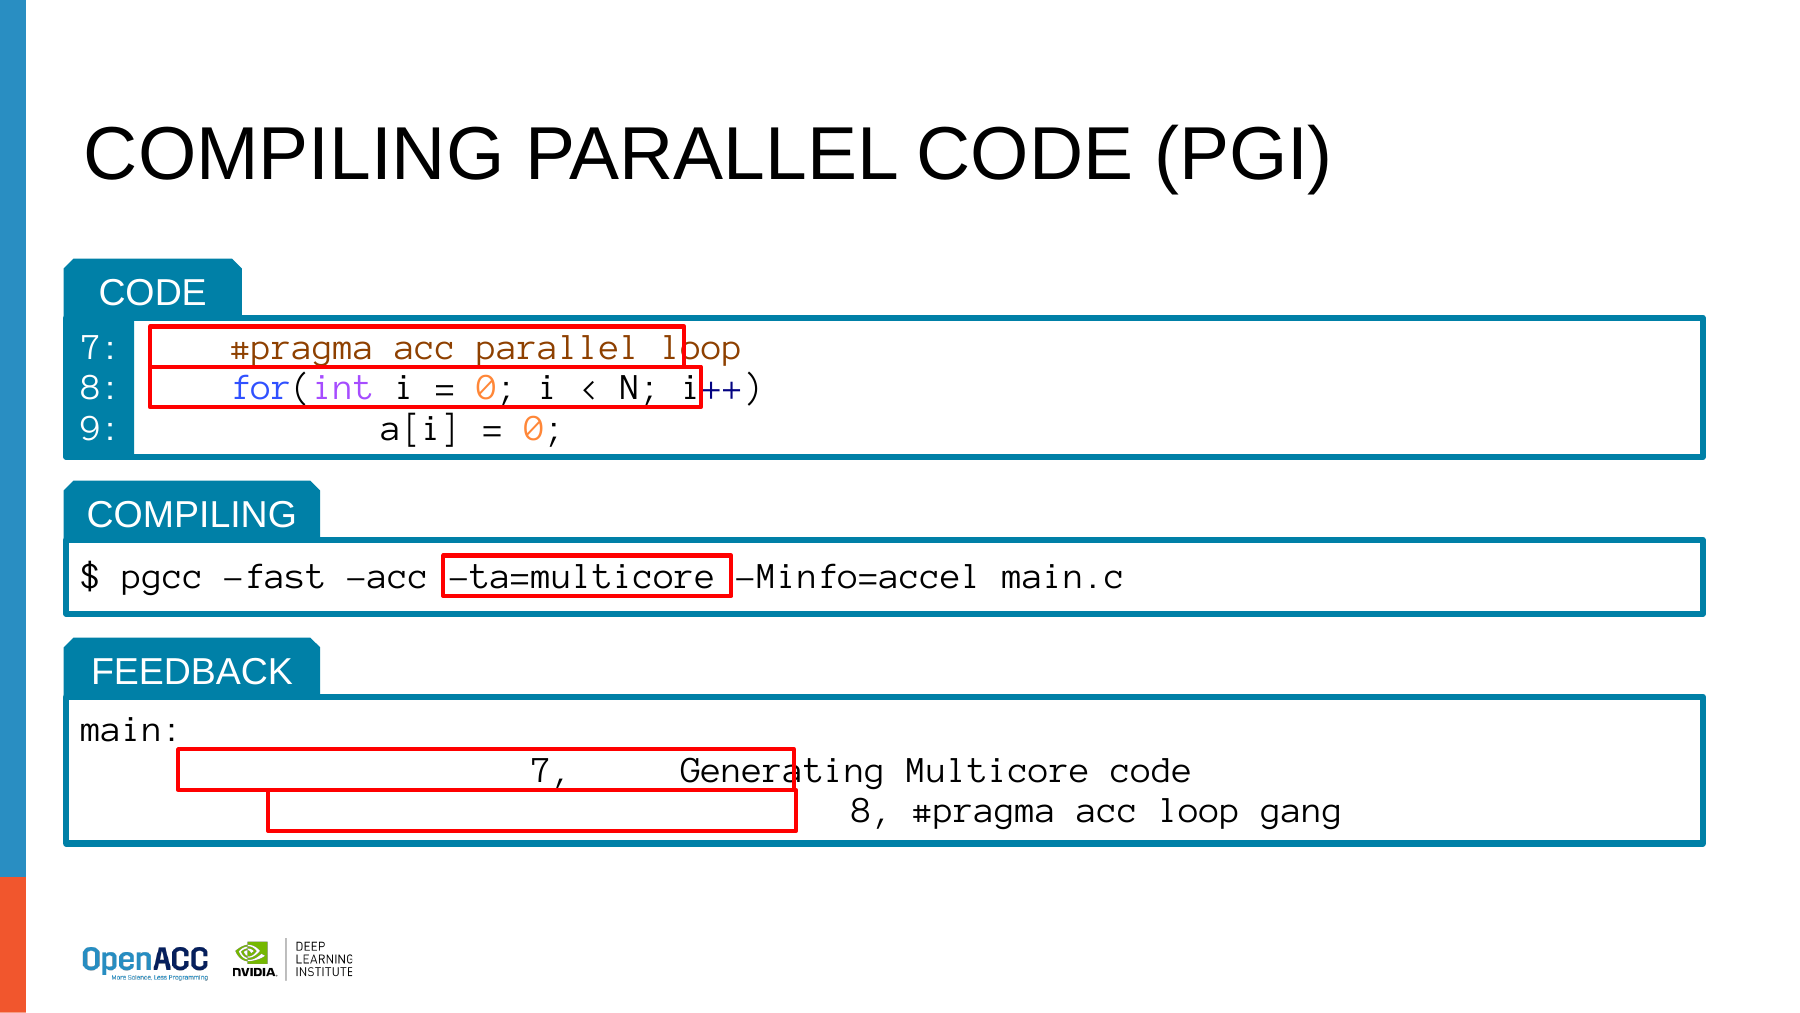

# COMPILING PARALLEL CODE (PGI)
CODE

7:	#pragma acc parallel loop
8: 	for(int i = 0; i < N; i++)
9:		a[i] = 0;

COMPILING
$ pgcc –fast –acc –ta=multicore –Minfo=accel main.c

FEEDBACK
main:
			7,	Generating Multicore code
					 8, #pragma acc loop gang